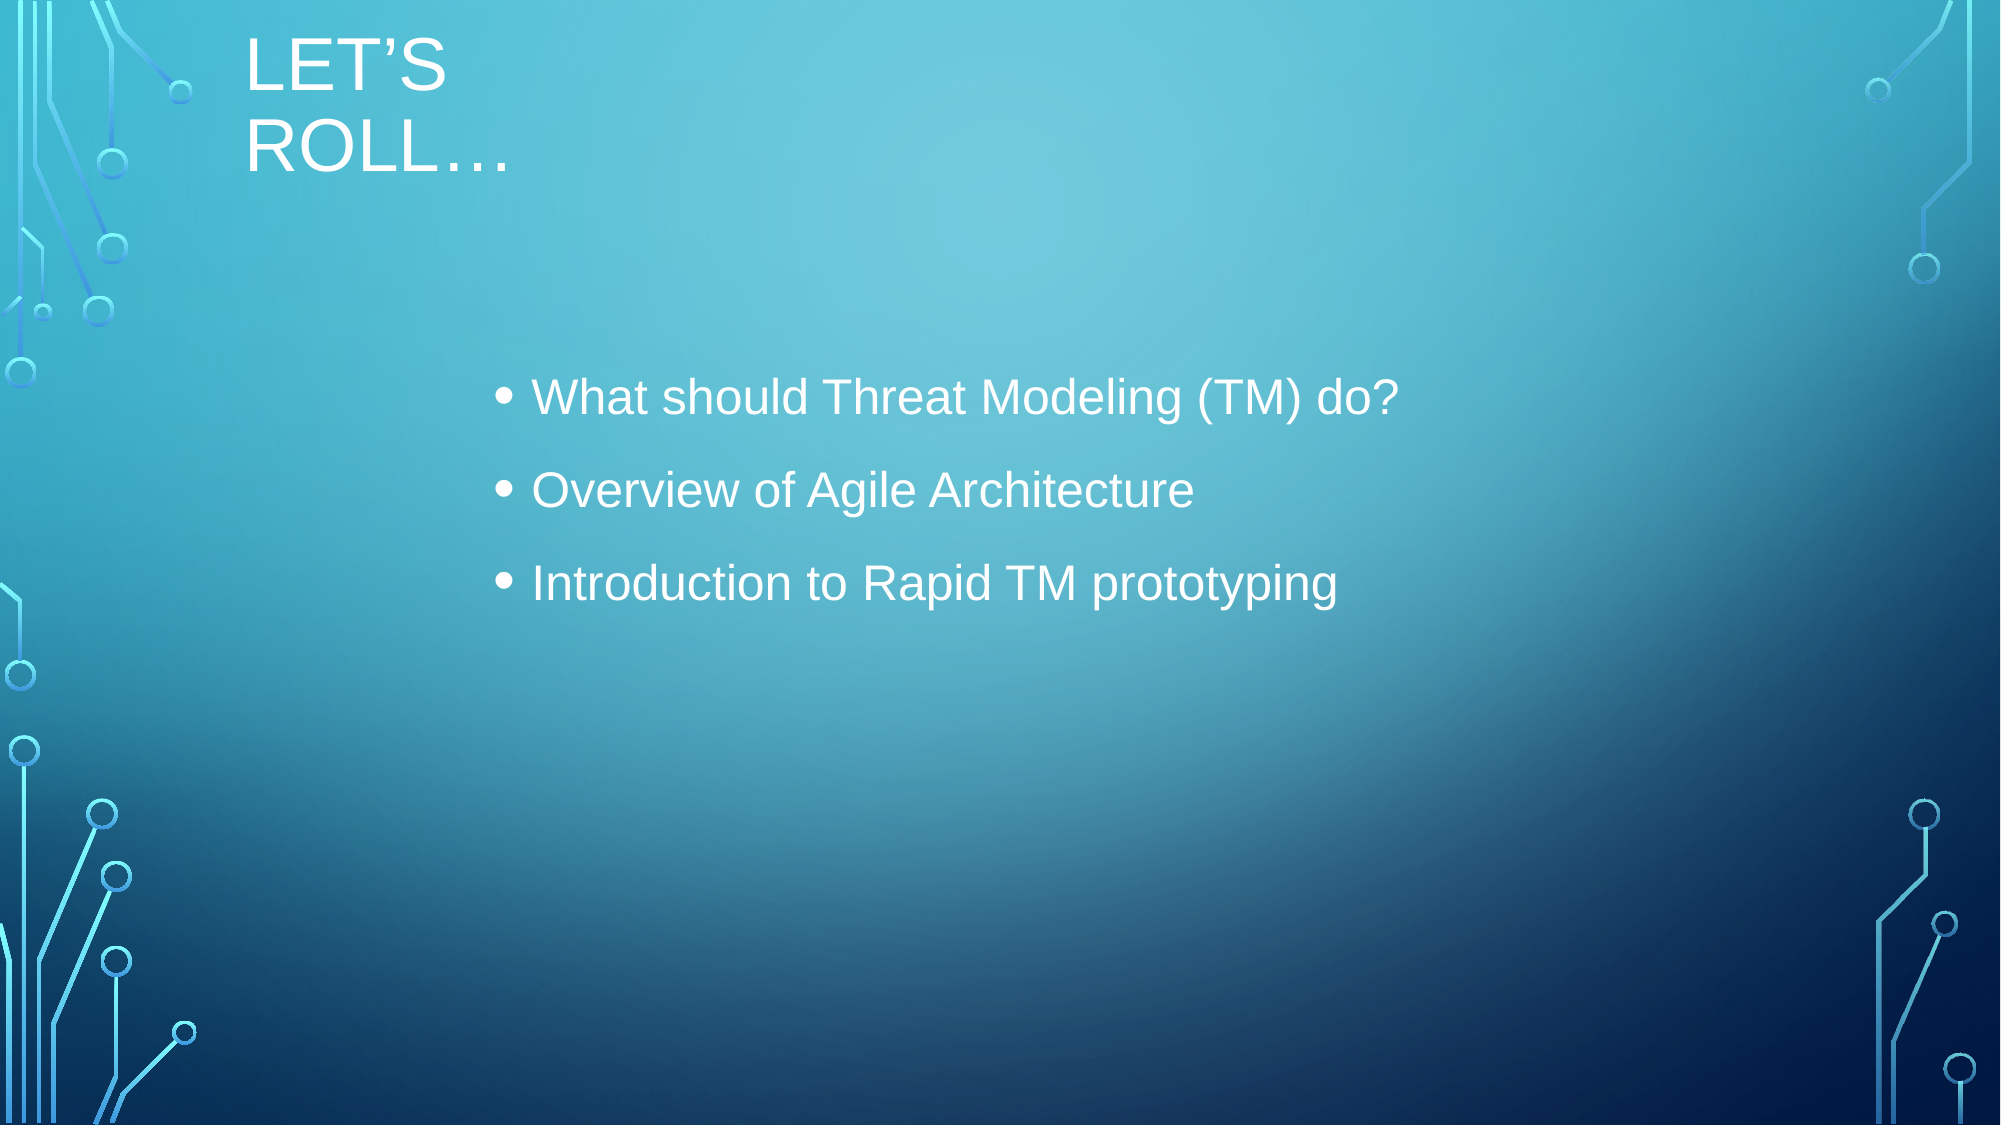

# Let’s roll…
What should Threat Modeling (TM) do?
Overview of Agile Architecture
Introduction to Rapid TM prototyping